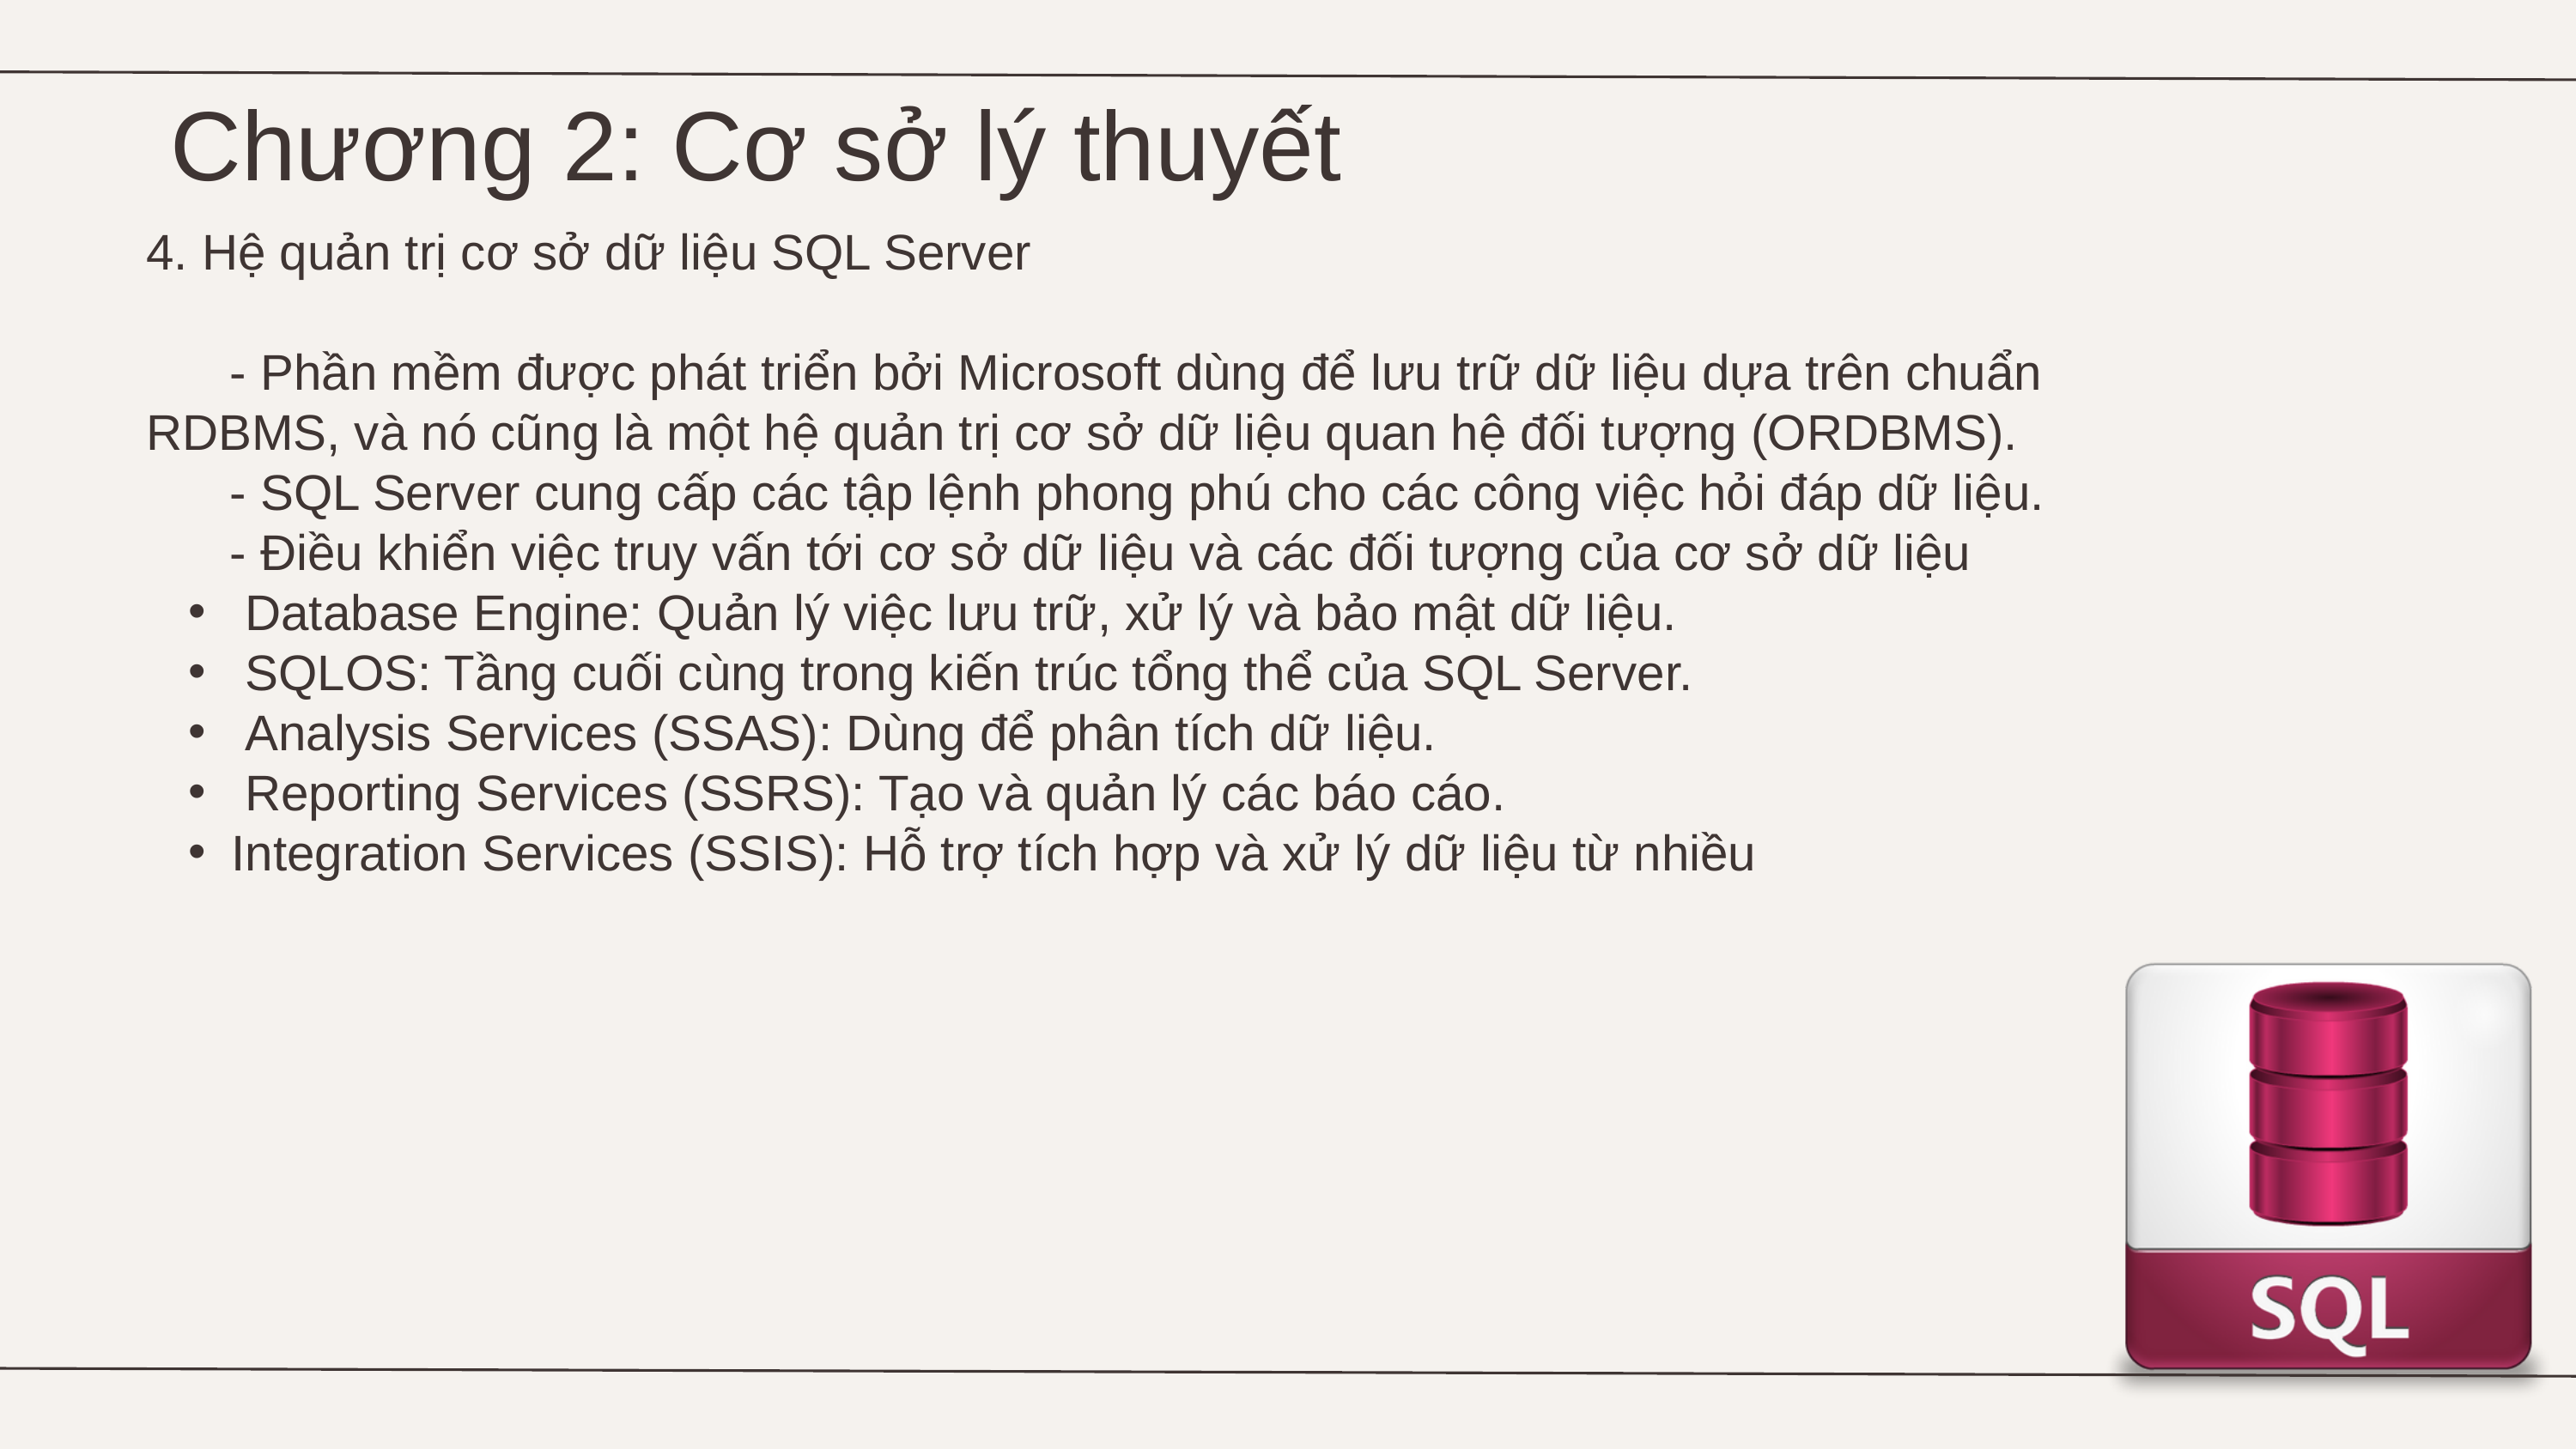

Chương 2: Cơ sở lý thuyết
4. Hệ quản trị cơ sở dữ liệu SQL Server

      - Phần mềm được phát triển bởi Microsoft dùng để lưu trữ dữ liệu dựa trên chuẩn RDBMS, và nó cũng là một hệ quản trị cơ sở dữ liệu quan hệ đối tượng (ORDBMS).
      - SQL Server cung cấp các tập lệnh phong phú cho các công việc hỏi đáp dữ liệu.
      - Điều khiển việc truy vấn tới cơ sở dữ liệu và các đối tượng của cơ sở dữ liệu
 Database Engine: Quản lý việc lưu trữ, xử lý và bảo mật dữ liệu.
 SQLOS: Tầng cuối cùng trong kiến trúc tổng thể của SQL Server.
 Analysis Services (SSAS): Dùng để phân tích dữ liệu.
 Reporting Services (SSRS): Tạo và quản lý các báo cáo.
Integration Services (SSIS): Hỗ trợ tích hợp và xử lý dữ liệu từ nhiều